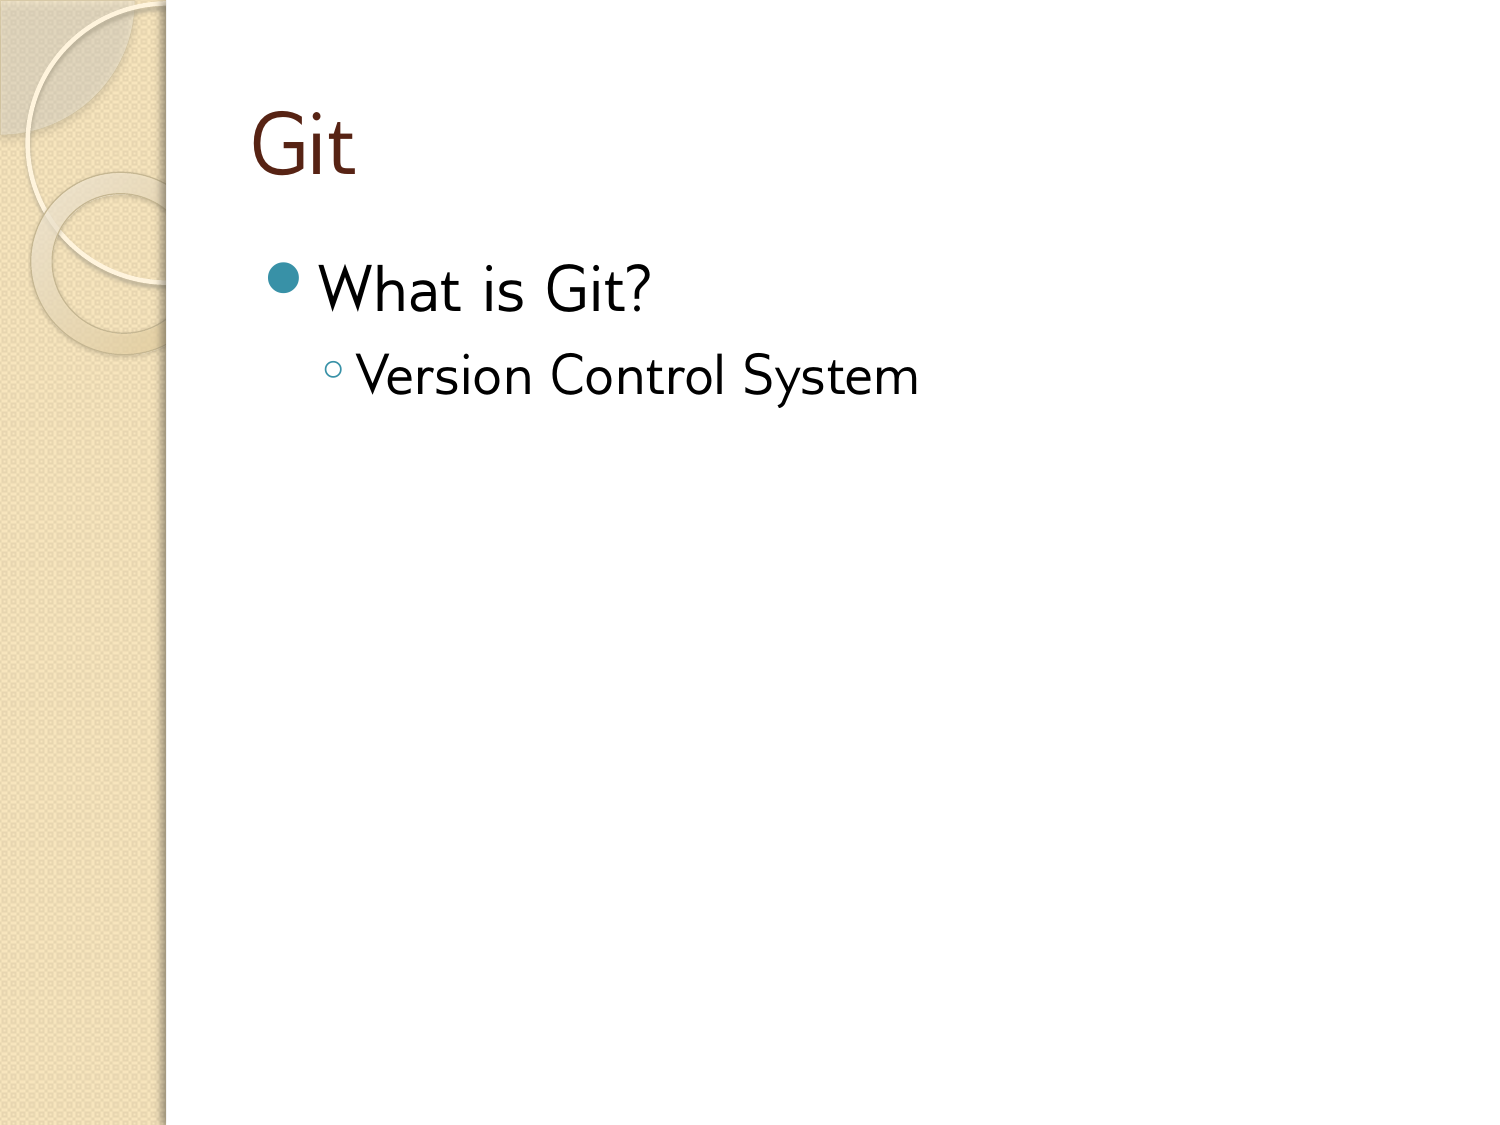

# Git
What is Git?
Version Control System